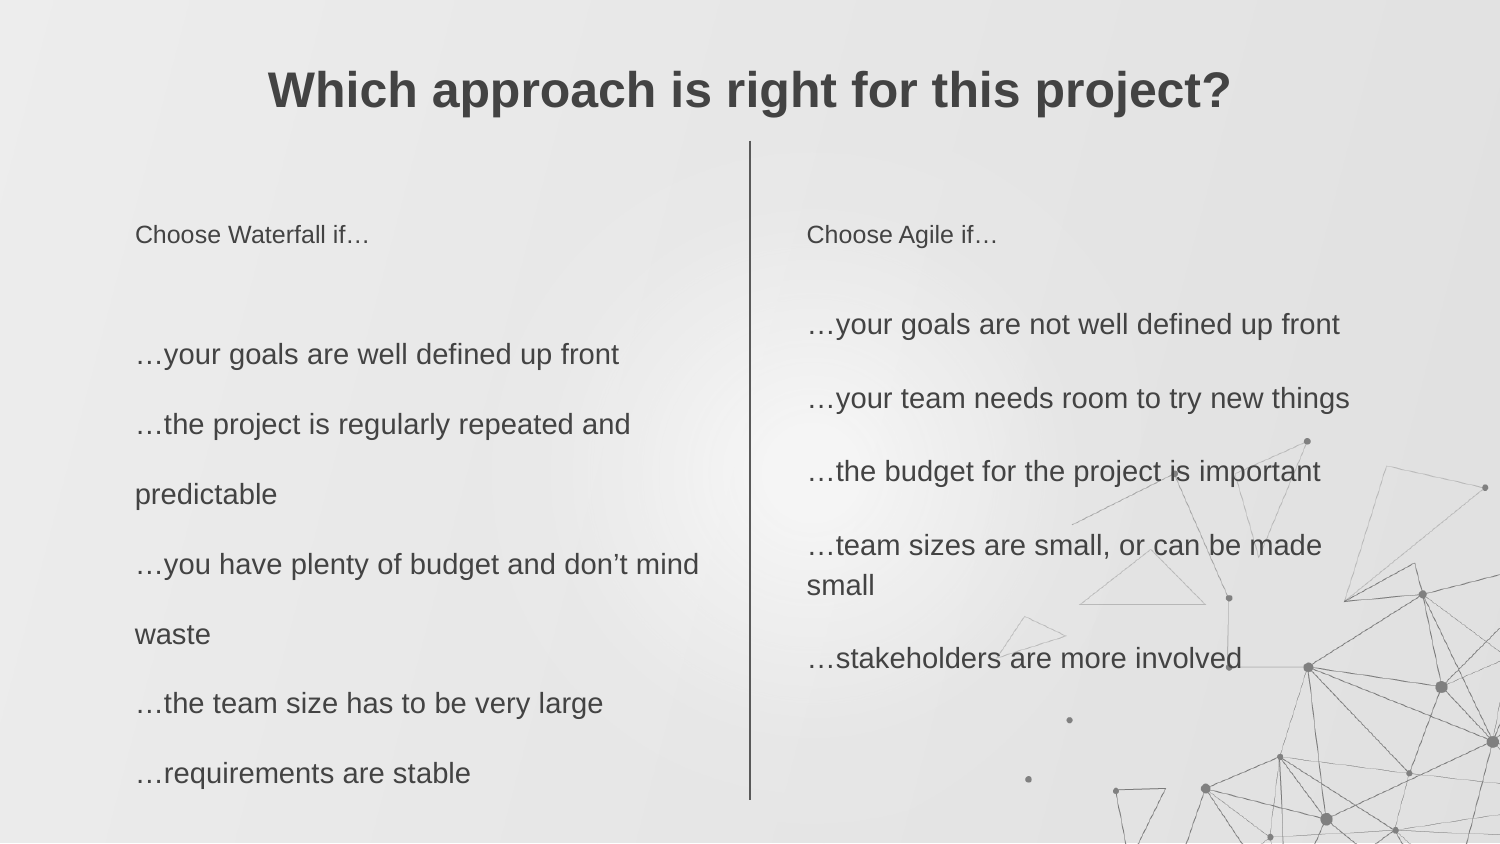

# Which approach is right for this project?
Choose Waterfall if…
Choose Agile if…
…your goals are well defined up front
…the project is regularly repeated and predictable
…you have plenty of budget and don’t mind waste
…the team size has to be very large
…requirements are stable
…your goals are not well defined up front
…your team needs room to try new things
…the budget for the project is important
…team sizes are small, or can be made small
…stakeholders are more involved